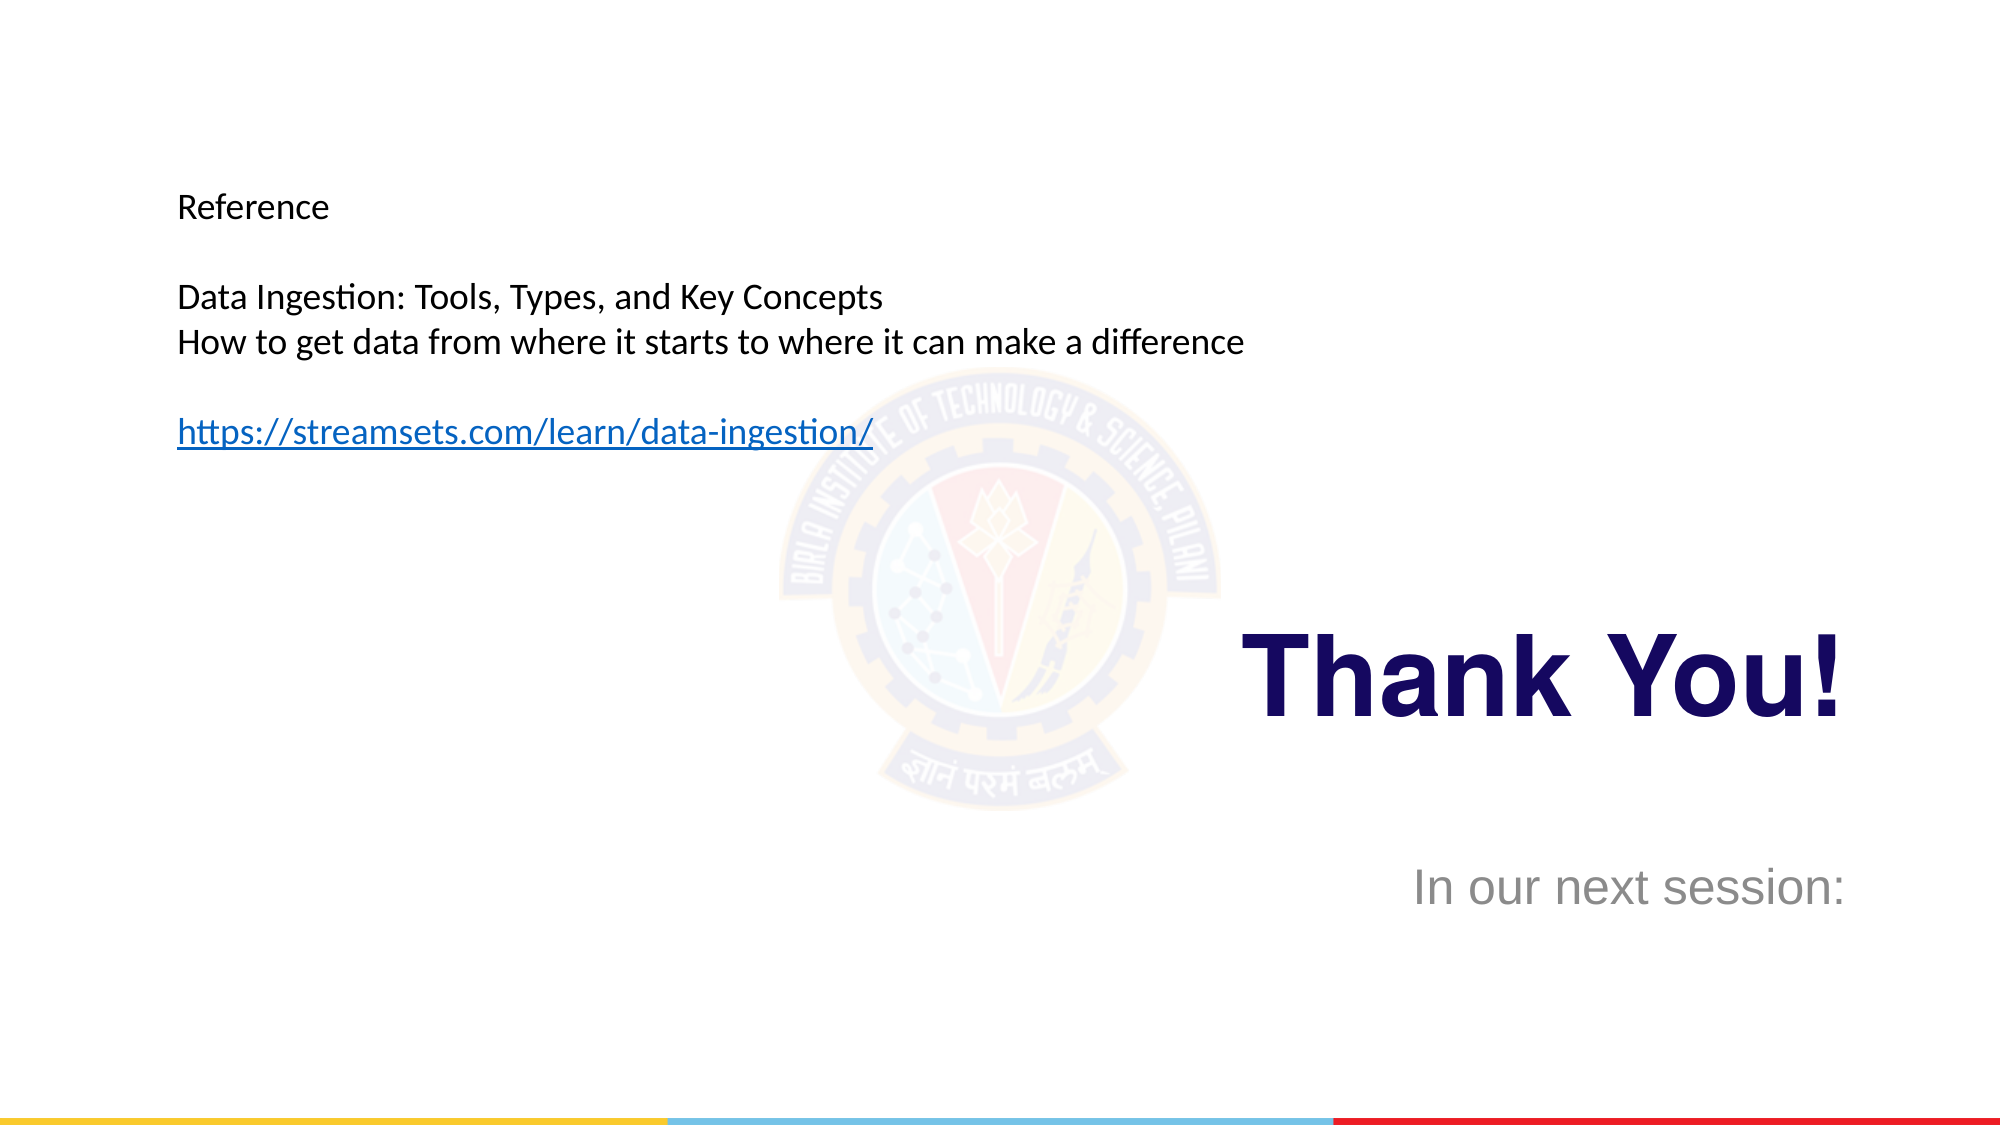

Reference

Data Ingestion: Tools, Types, and Key Concepts
How to get data from where it starts to where it can make a difference

https://streamsets.com/learn/data-ingestion/

# Thank You!
In our next session: